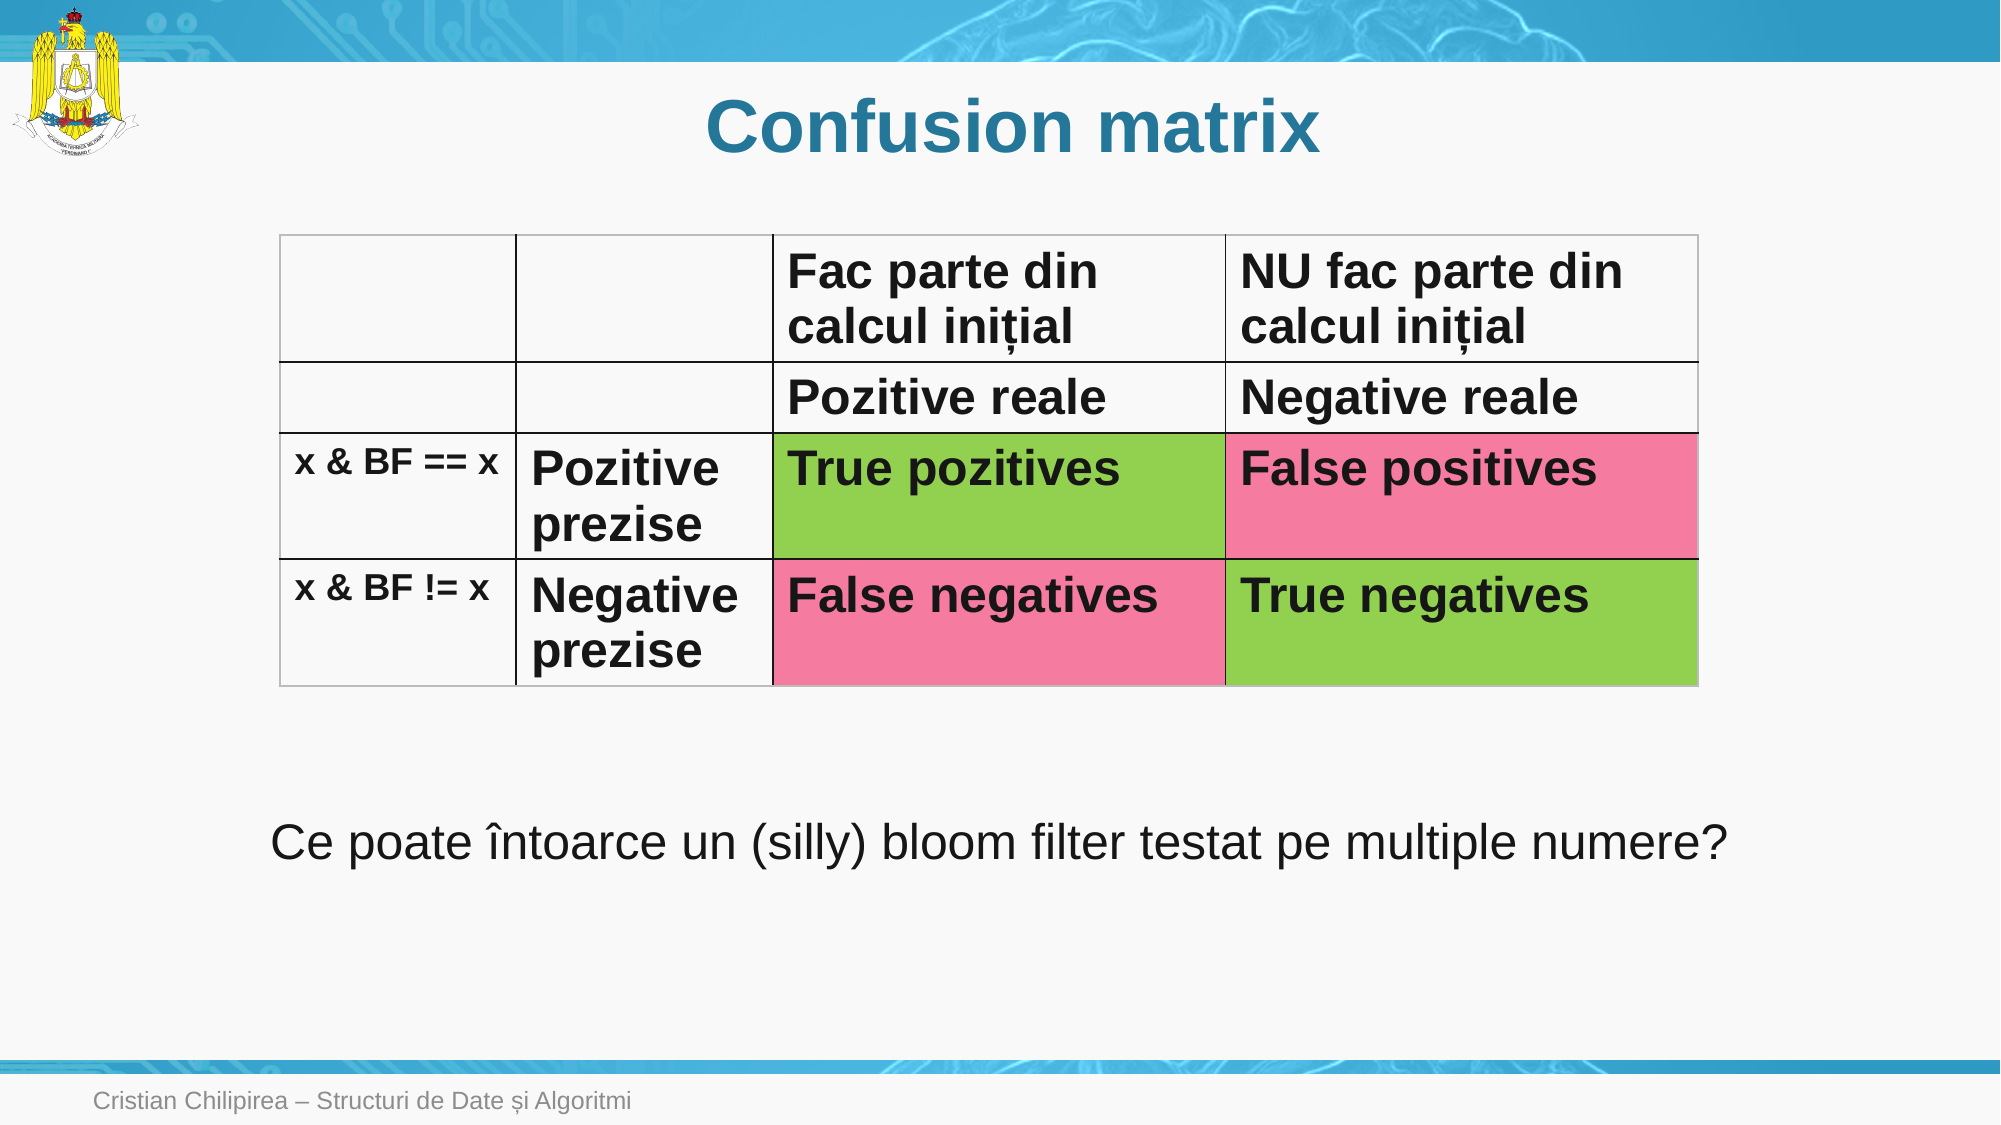

# Confusion matrix
|  |  | Fac parte din calcul inițial | NU fac parte din calcul inițial |
| --- | --- | --- | --- |
|  |  | Pozitive reale | Negative reale |
| x & BF == x | Pozitive prezise | True pozitives | False positives |
| x & BF != x | Negative prezise | False negatives | True negatives |
Ce poate întoarce un (silly) bloom filter testat pe multiple numere?
Cristian Chilipirea – Structuri de Date și Algoritmi